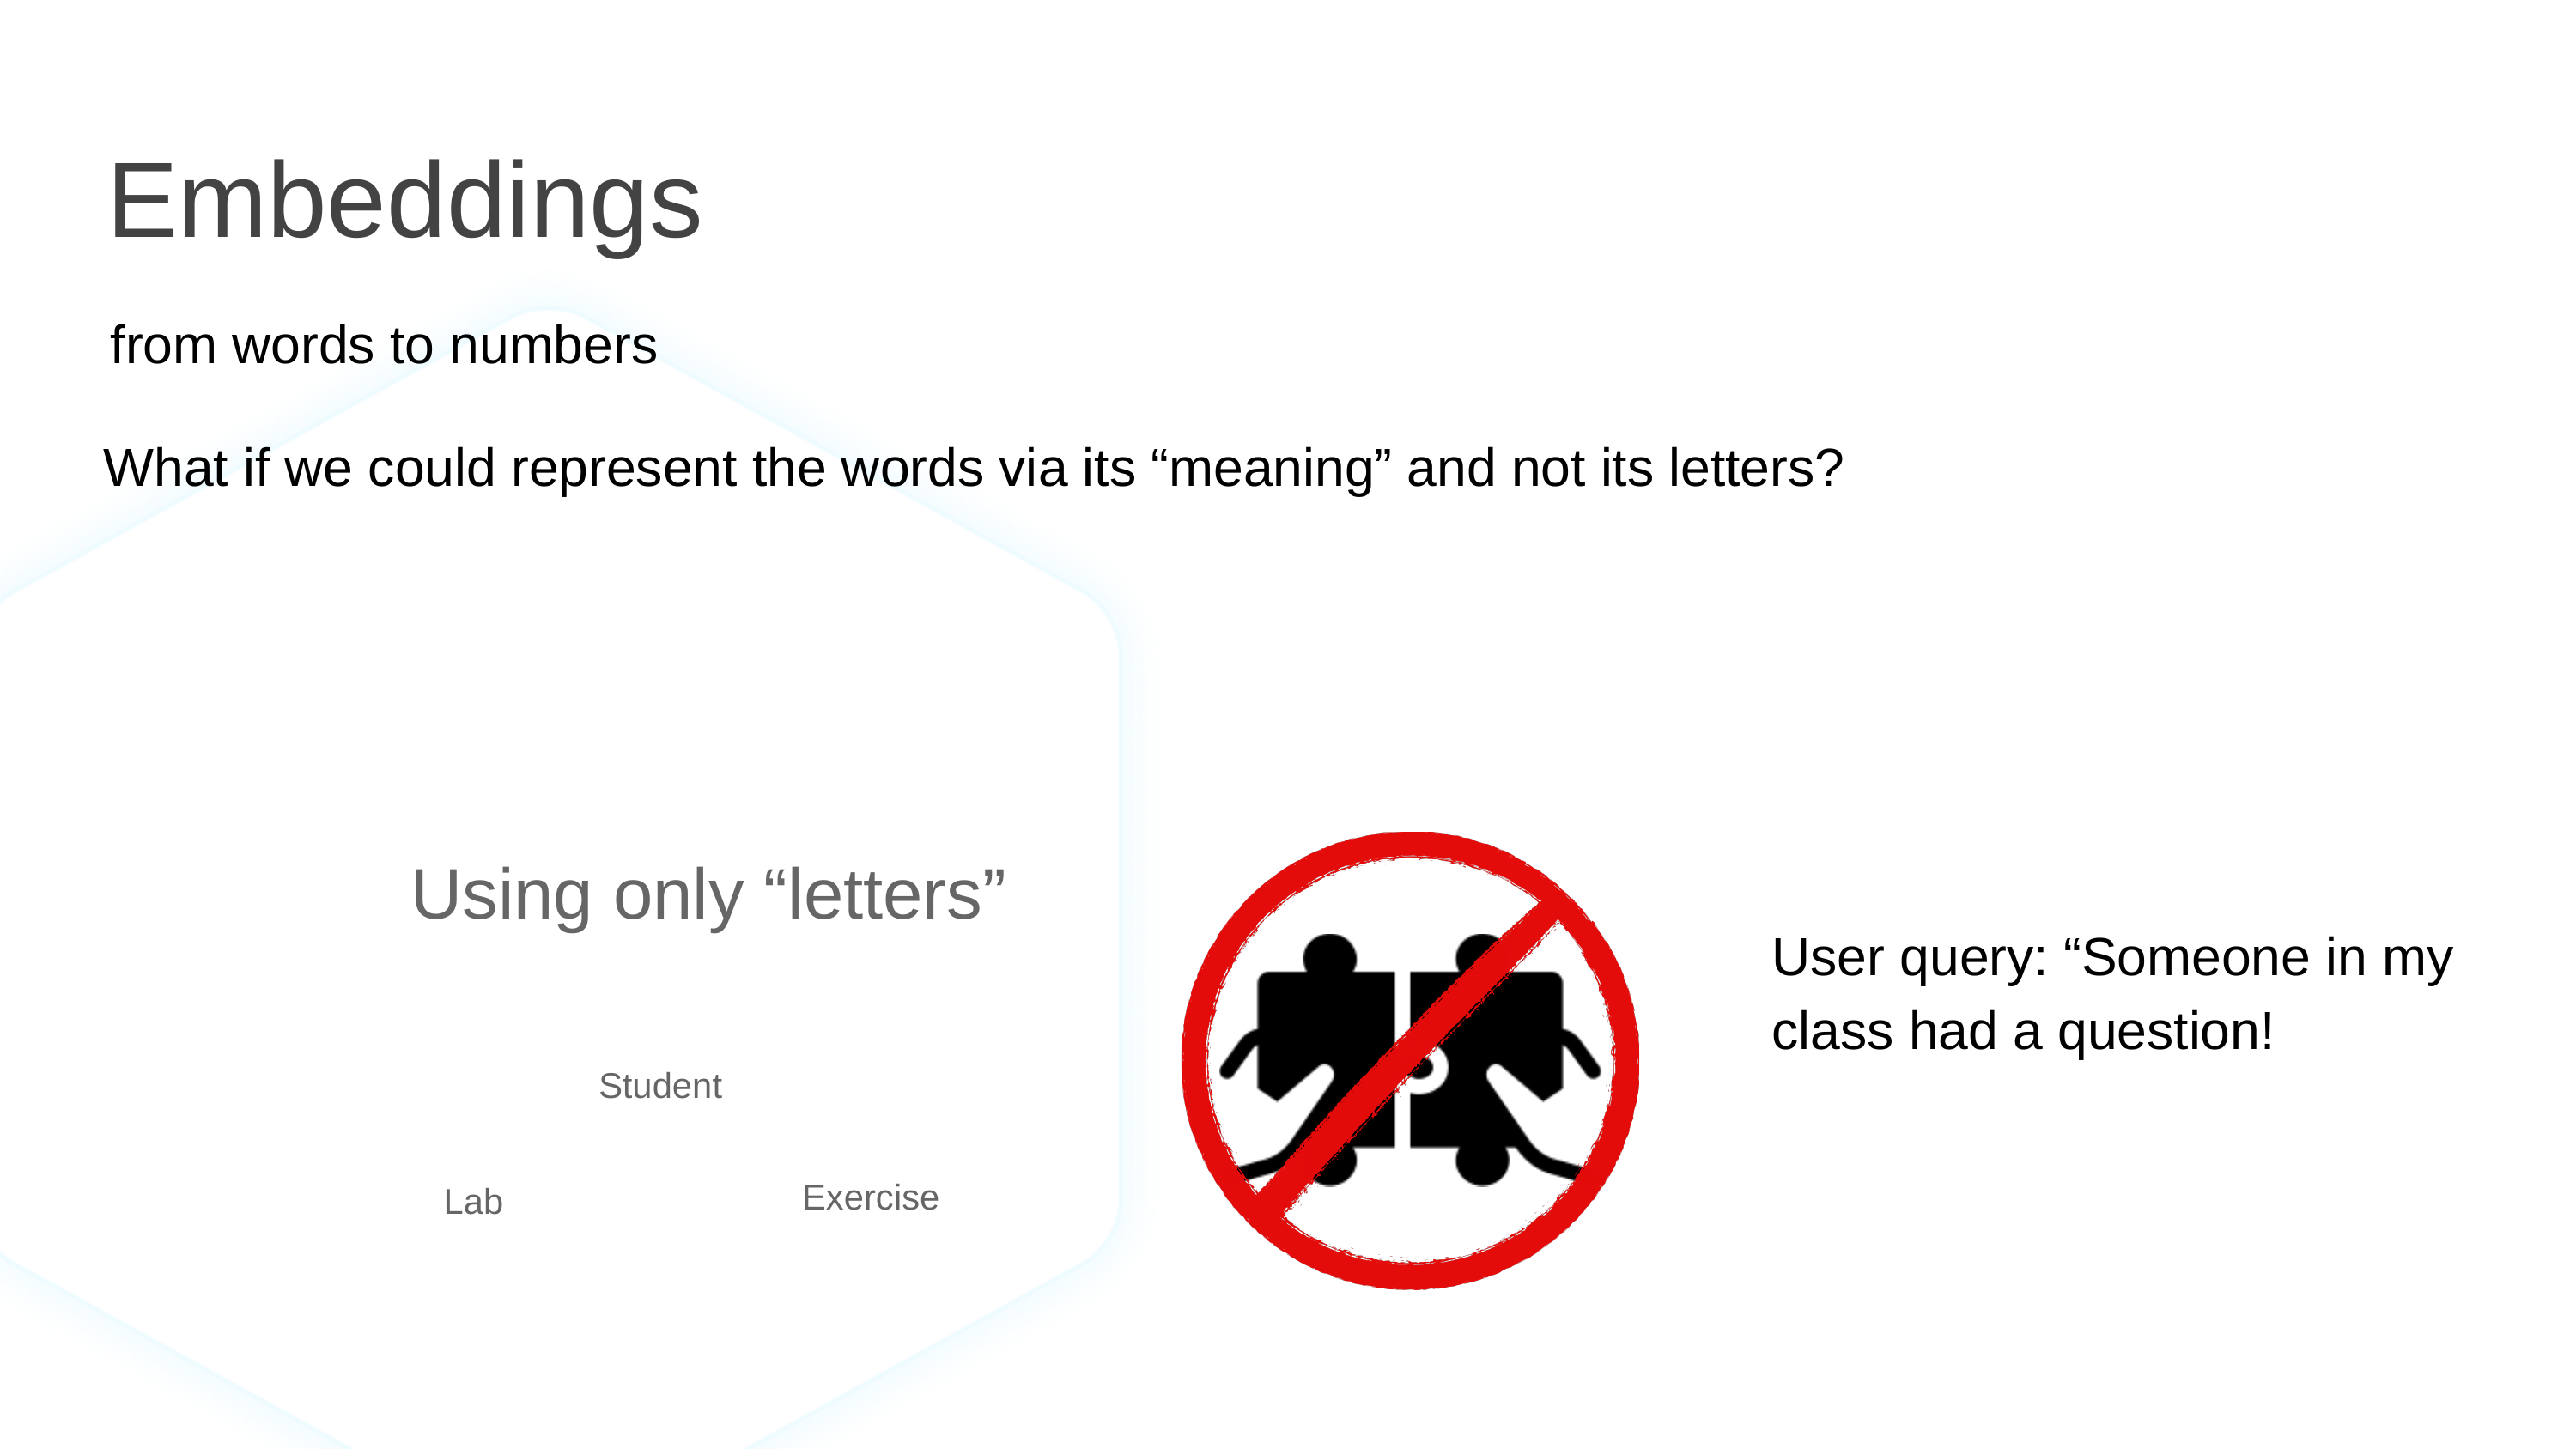

Embeddings

from words to numbers
What if we could represent the words via its “meaning” and not its letters?
Using only “letters”

User query: “Someone in my class had a question!

Student
Exercise
Lab